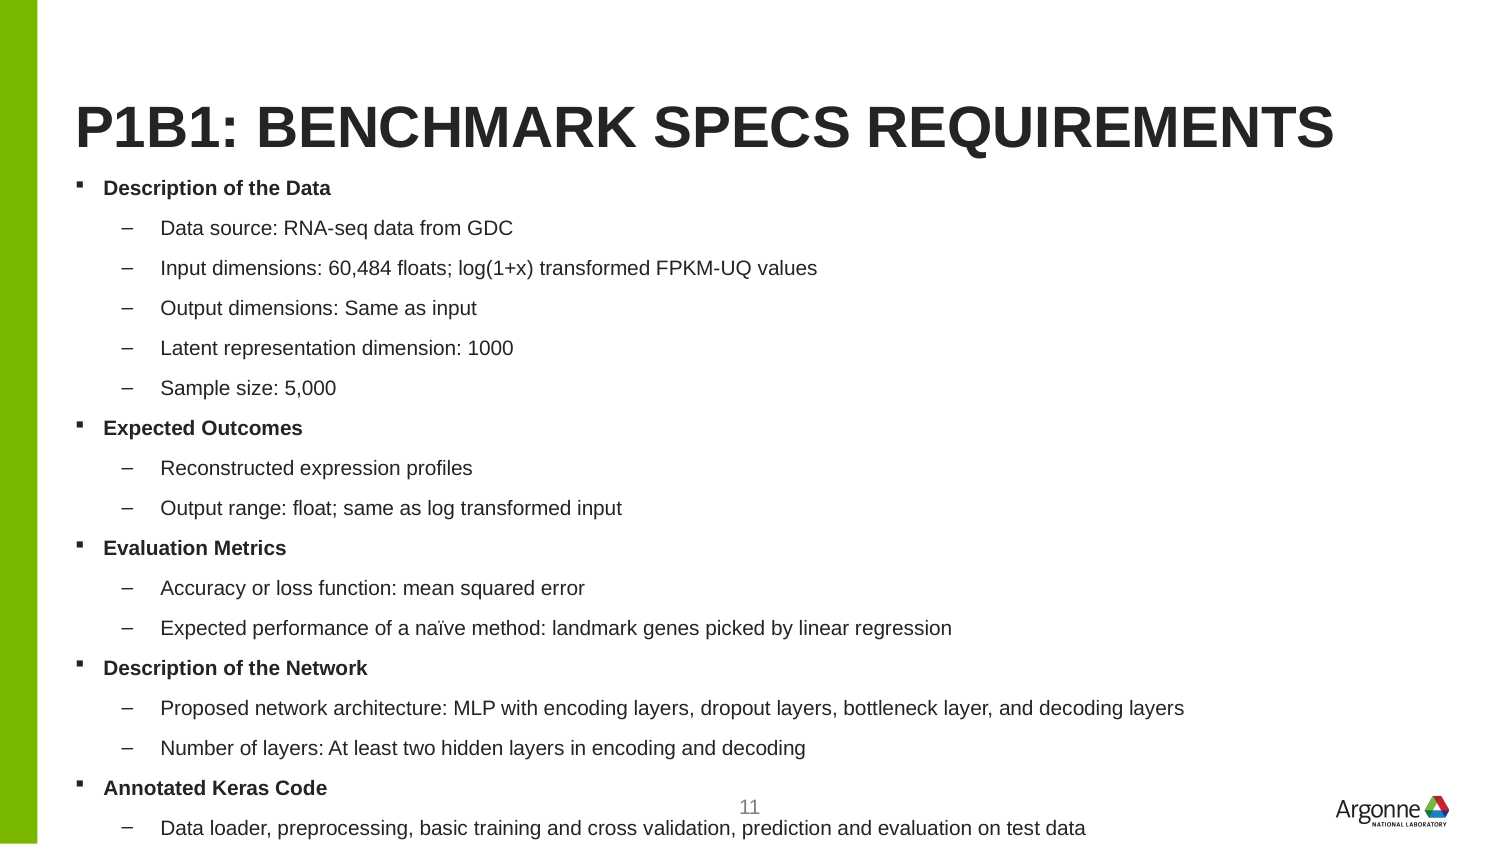

# P1B1: Benchmark Specs Requirements
Description of the Data
Data source: RNA-seq data from GDC
Input dimensions: 60,484 floats; log(1+x) transformed FPKM-UQ values
Output dimensions: Same as input
Latent representation dimension: 1000
Sample size: 5,000
Expected Outcomes
Reconstructed expression profiles
Output range: float; same as log transformed input
Evaluation Metrics
Accuracy or loss function: mean squared error
Expected performance of a naïve method: landmark genes picked by linear regression
Description of the Network
Proposed network architecture: MLP with encoding layers, dropout layers, bottleneck layer, and decoding layers
Number of layers: At least two hidden layers in encoding and decoding
Annotated Keras Code
Data loader, preprocessing, basic training and cross validation, prediction and evaluation on test data

11